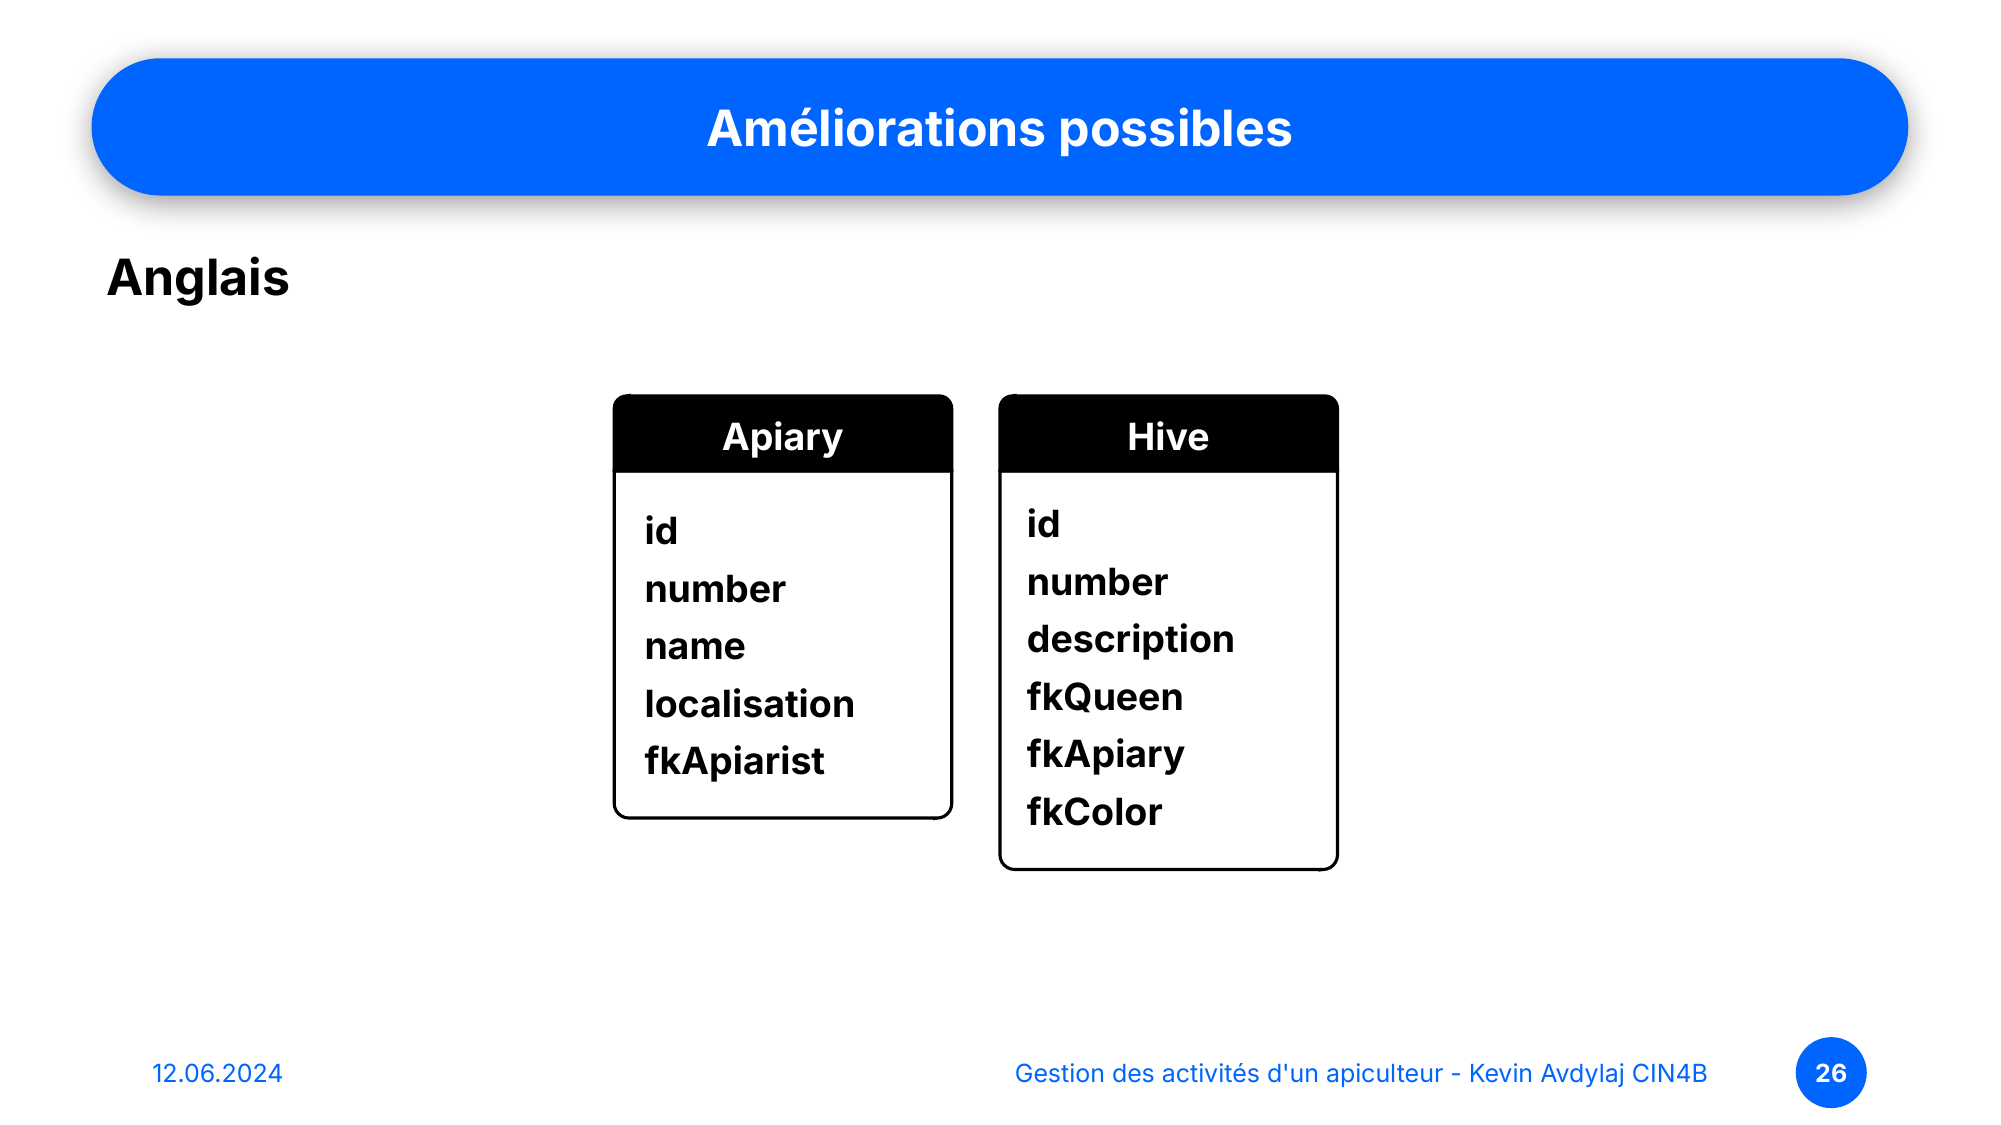

Améliorations possibles
Anglais
Apiary
Hive

id
number
description
fkQueen
fkApiary
fkColor
id
number
name
localisation
fkApiarist
12.06.2024
Gestion des activités d'un apiculteur - Kevin Avdylaj CIN4B
26